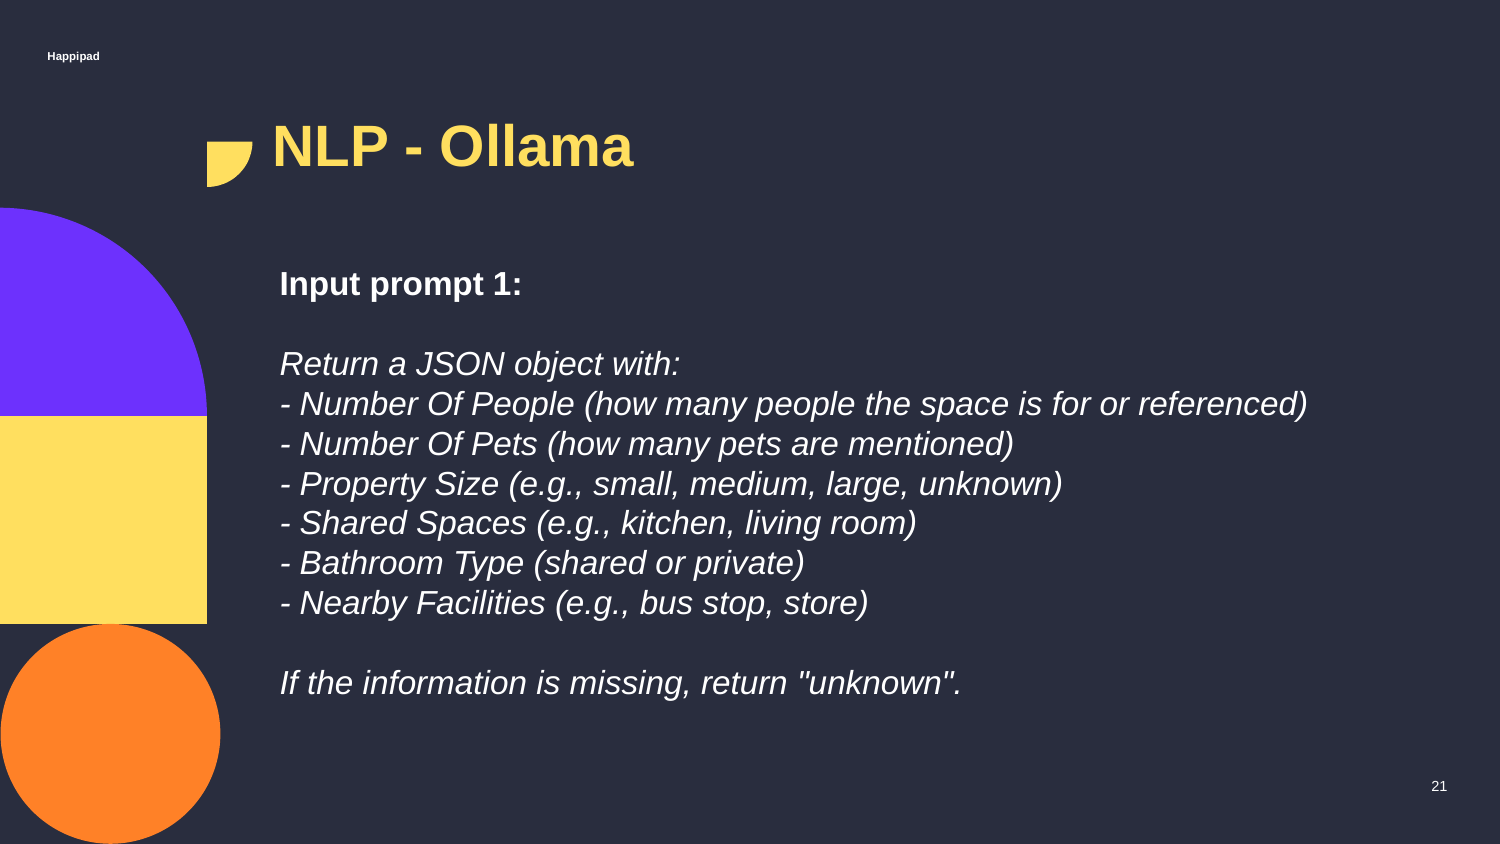

Happipad

NLP - Ollama
Input prompt 1:

Return a JSON object with:
- Number Of People (how many people the space is for or referenced)
- Number Of Pets (how many pets are mentioned)
- Property Size (e.g., small, medium, large, unknown)
- Shared Spaces (e.g., kitchen, living room)
- Bathroom Type (shared or private)
- Nearby Facilities (e.g., bus stop, store)

If the information is missing, return "unknown".